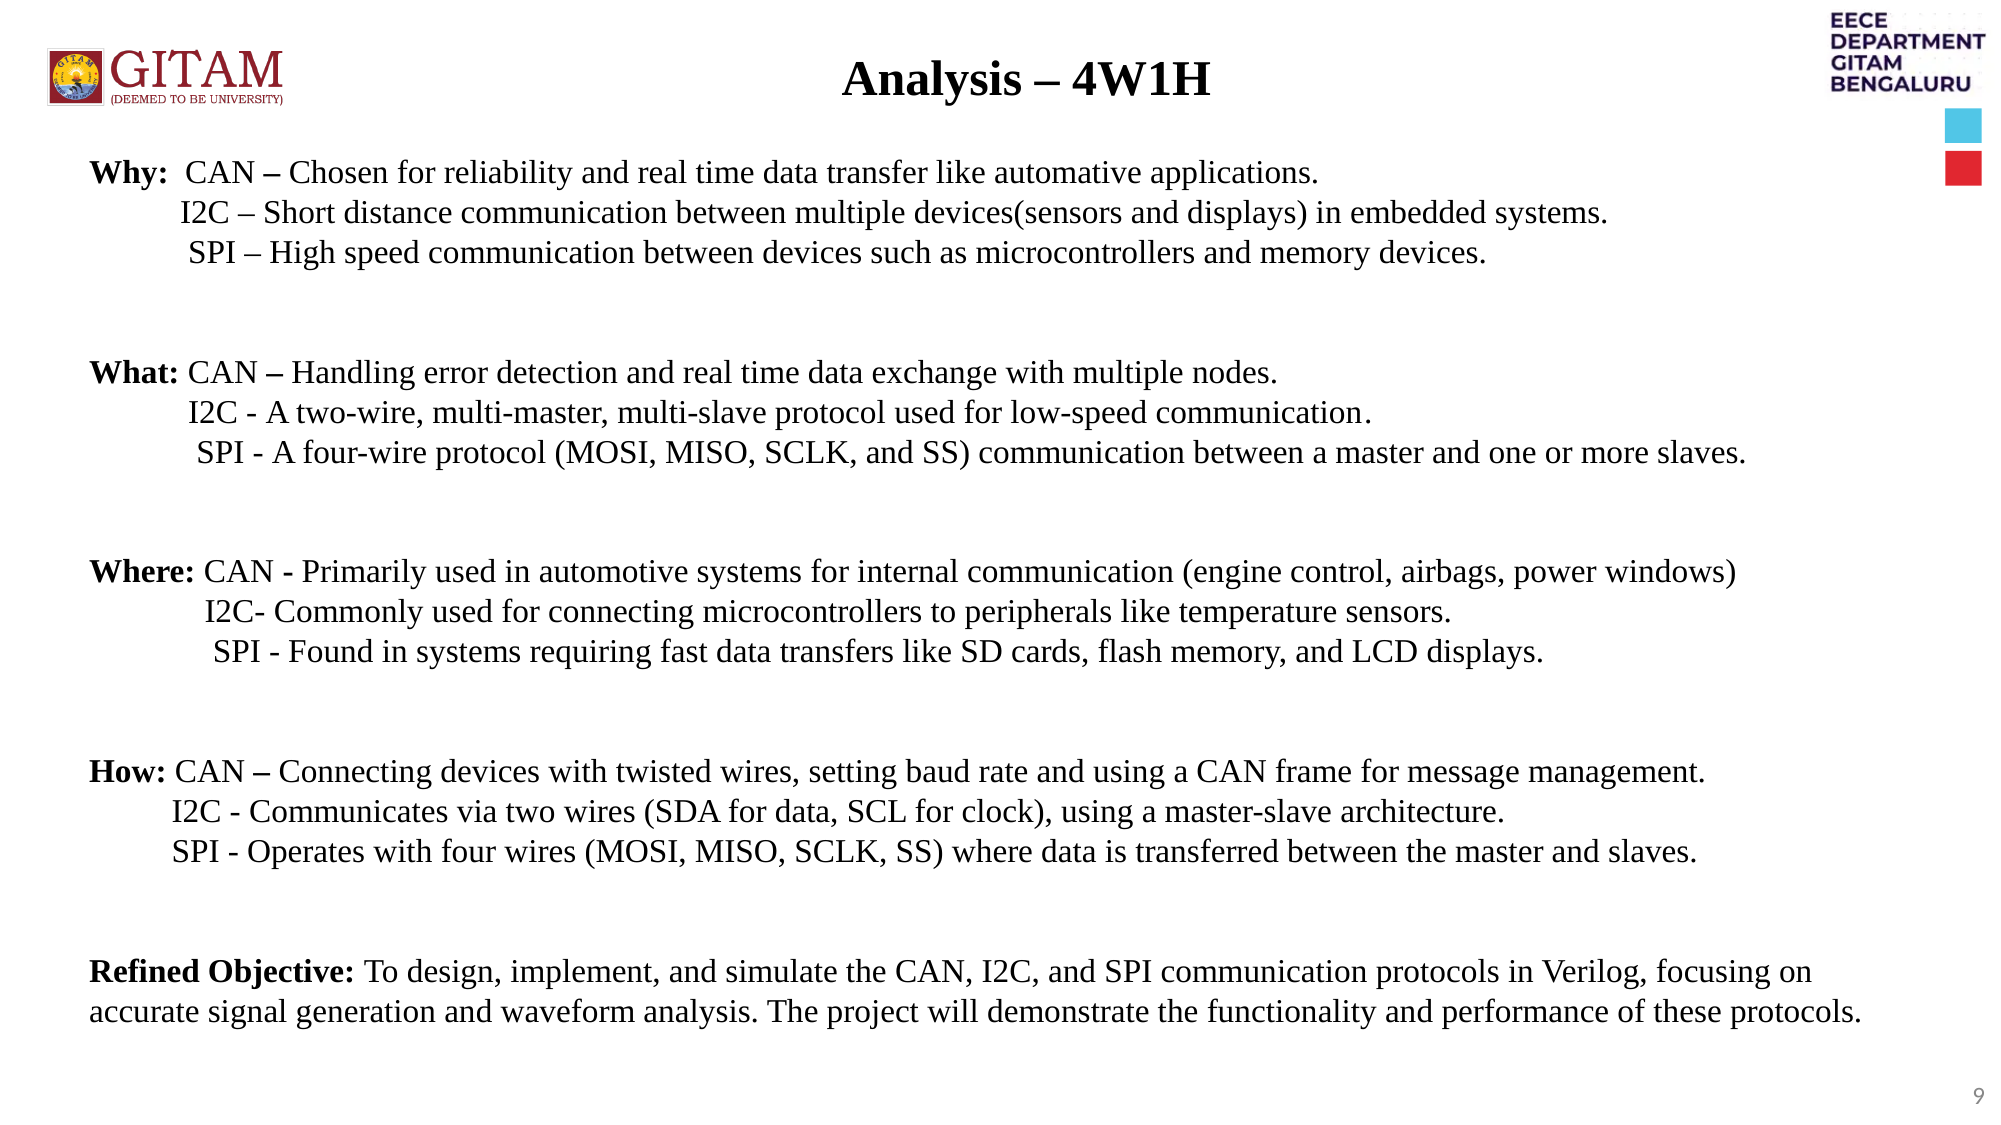

Analysis – 4W1H
Why:  CAN – Chosen for reliability and real time data transfer like automative applications.
           I2C – Short distance communication between multiple devices(sensors and displays) in embedded systems.
            SPI – High speed communication between devices such as microcontrollers and memory devices.

What: CAN – Handling error detection and real time data exchange with multiple nodes.
            I2C - A two-wire, multi-master, multi-slave protocol used for low-speed communication.
             SPI - A four-wire protocol (MOSI, MISO, SCLK, and SS) communication between a master and one or more slaves.

Where: CAN - Primarily used in automotive systems for internal communication (engine control, airbags, power windows)
              I2C- Commonly used for connecting microcontrollers to peripherals like temperature sensors.
               SPI - Found in systems requiring fast data transfers like SD cards, flash memory, and LCD displays.

How: CAN – Connecting devices with twisted wires, setting baud rate and using a CAN frame for message management.
          I2C - Communicates via two wires (SDA for data, SCL for clock), using a master-slave architecture.
          SPI - Operates with four wires (MOSI, MISO, SCLK, SS) where data is transferred between the master and slaves.

Refined Objective: To design, implement, and simulate the CAN, I2C, and SPI communication protocols in Verilog, focusing on accurate signal generation and waveform analysis. The project will demonstrate the functionality and performance of these protocols.

9